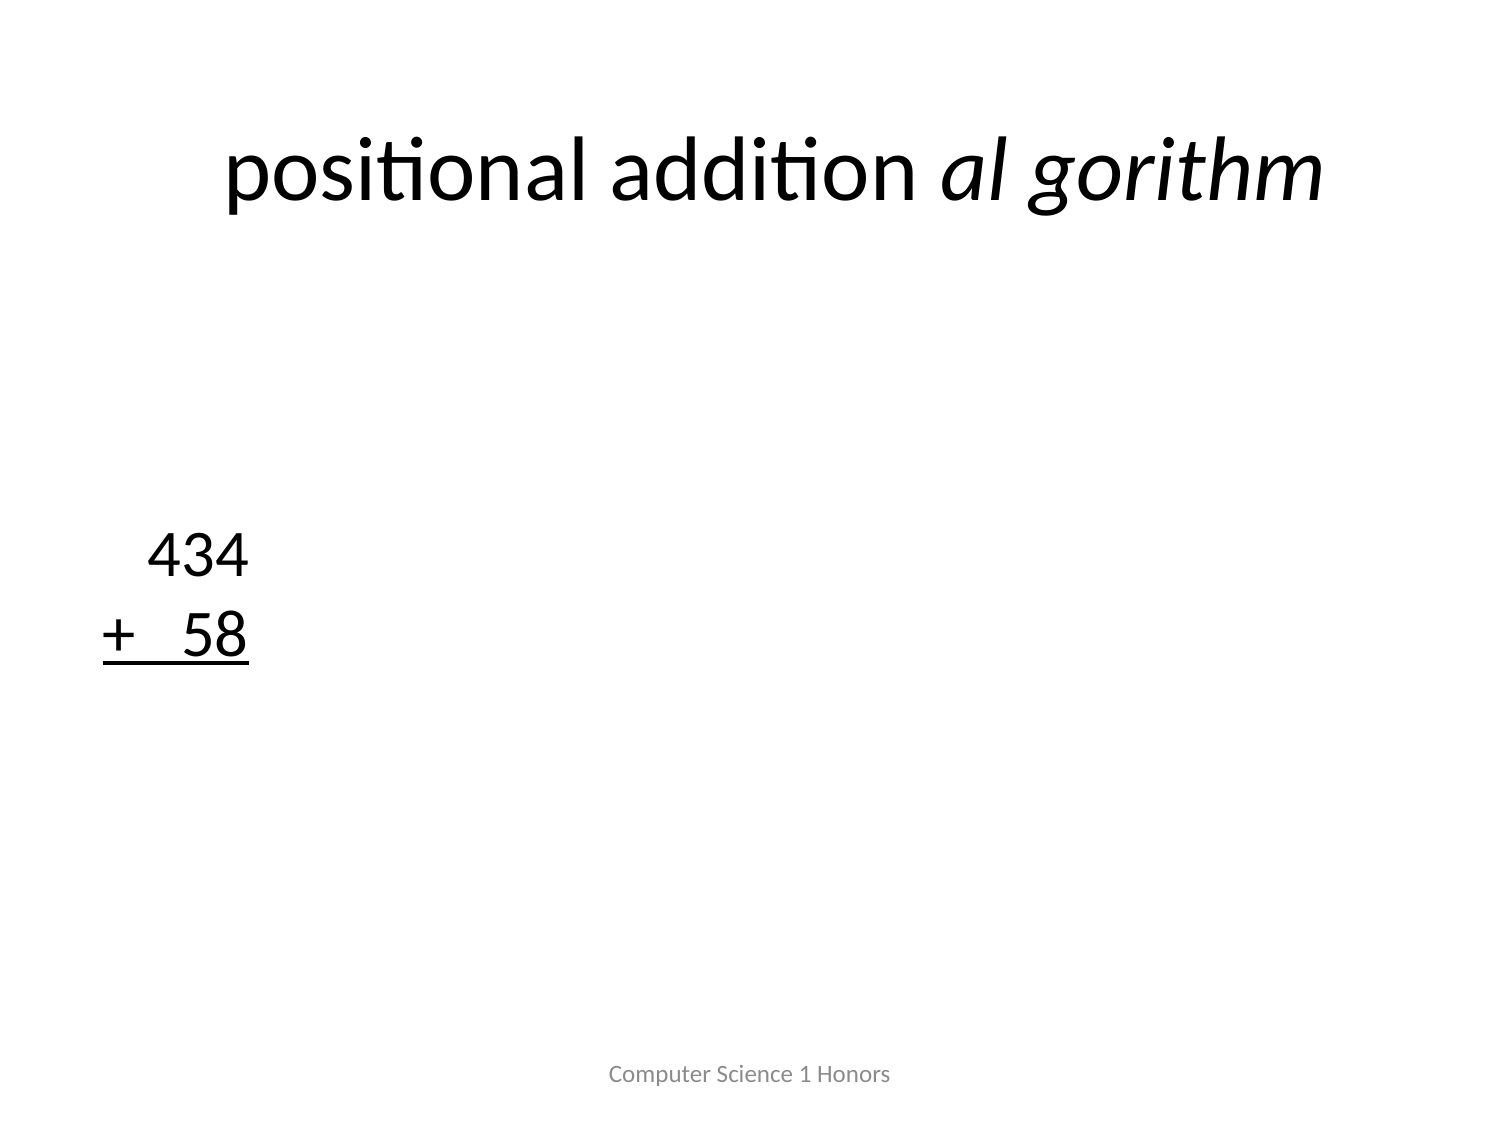

positional addition al gorithm

   434
+   58

Computer Science 1 Honors